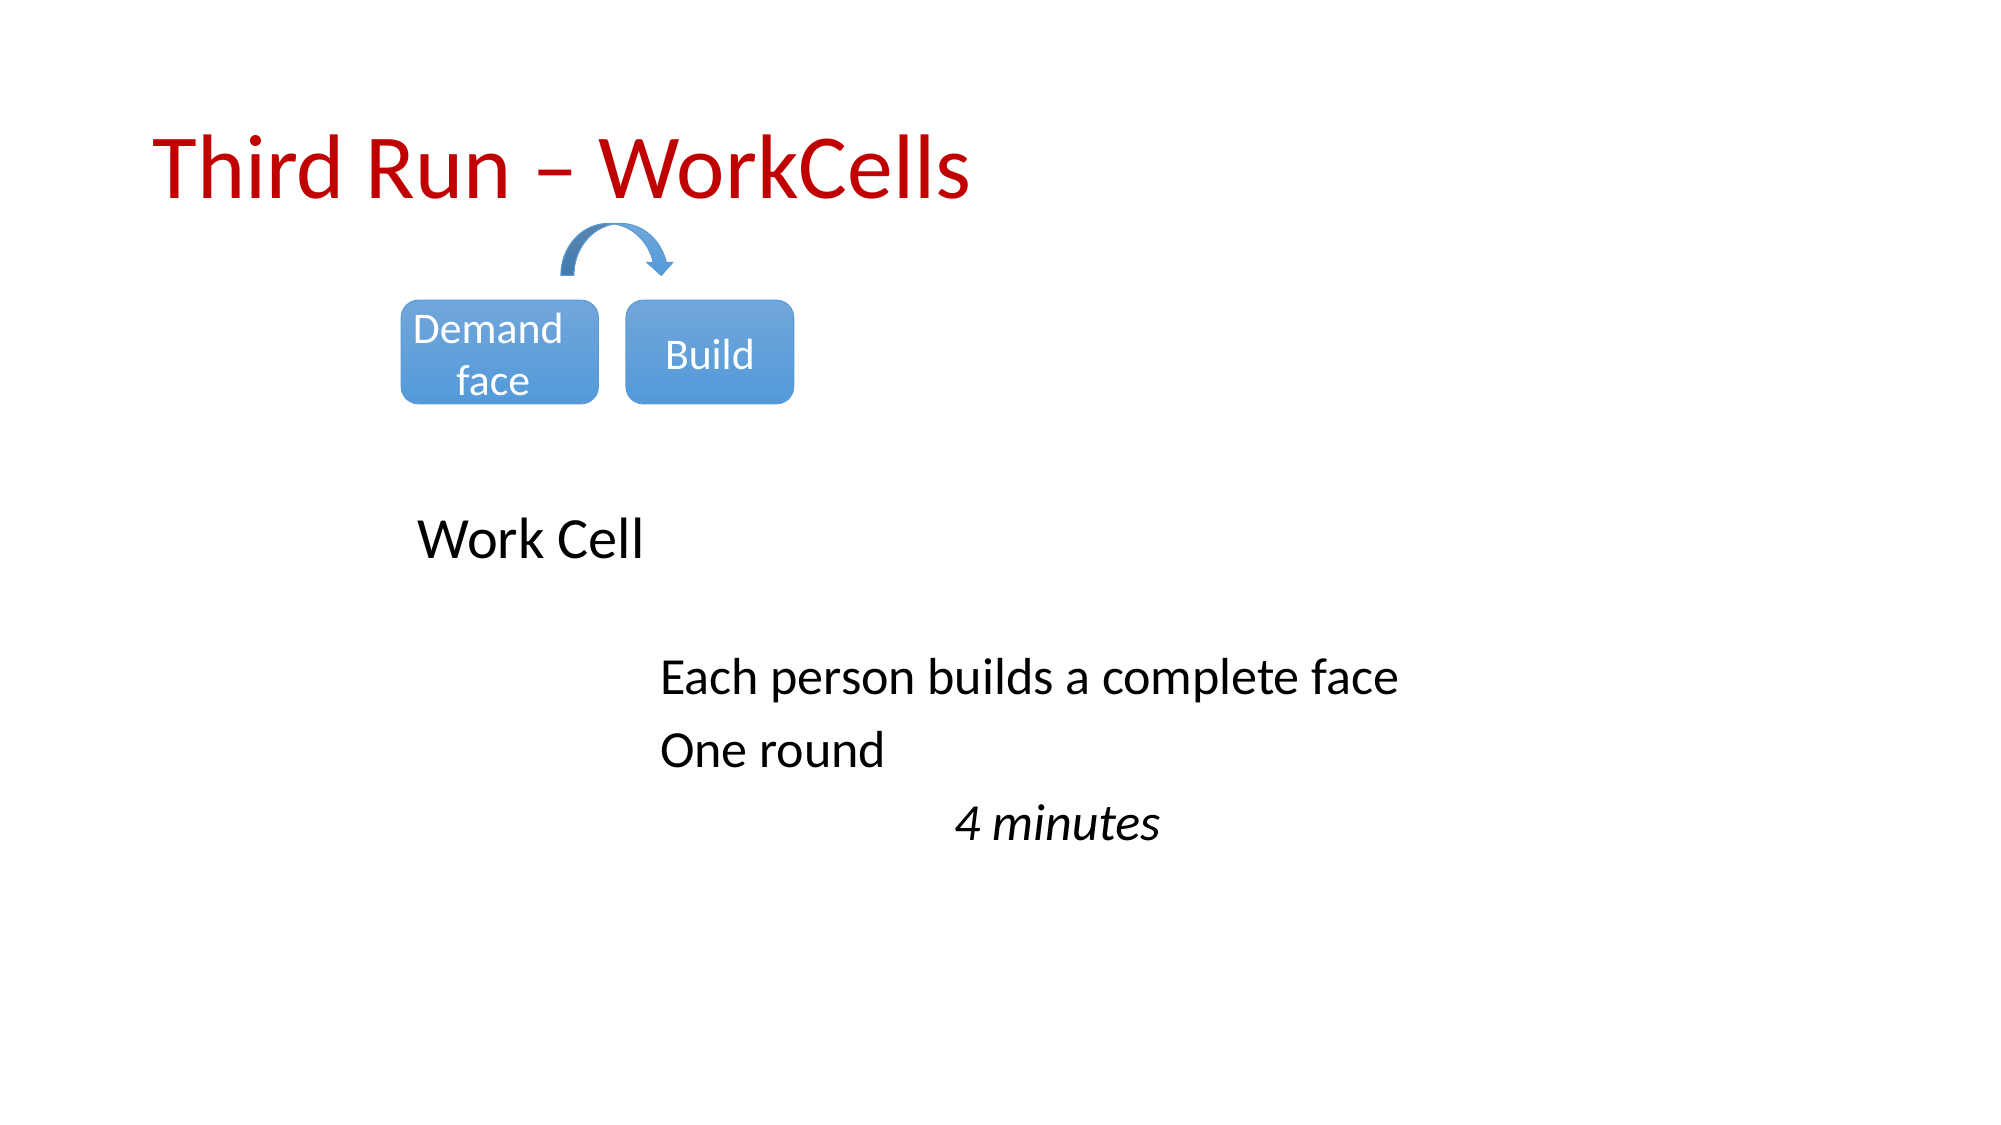

# Third Run – WorkCells

Build
Demand  face
Work Cell
Each person builds a complete face
One round
                         4 minutes